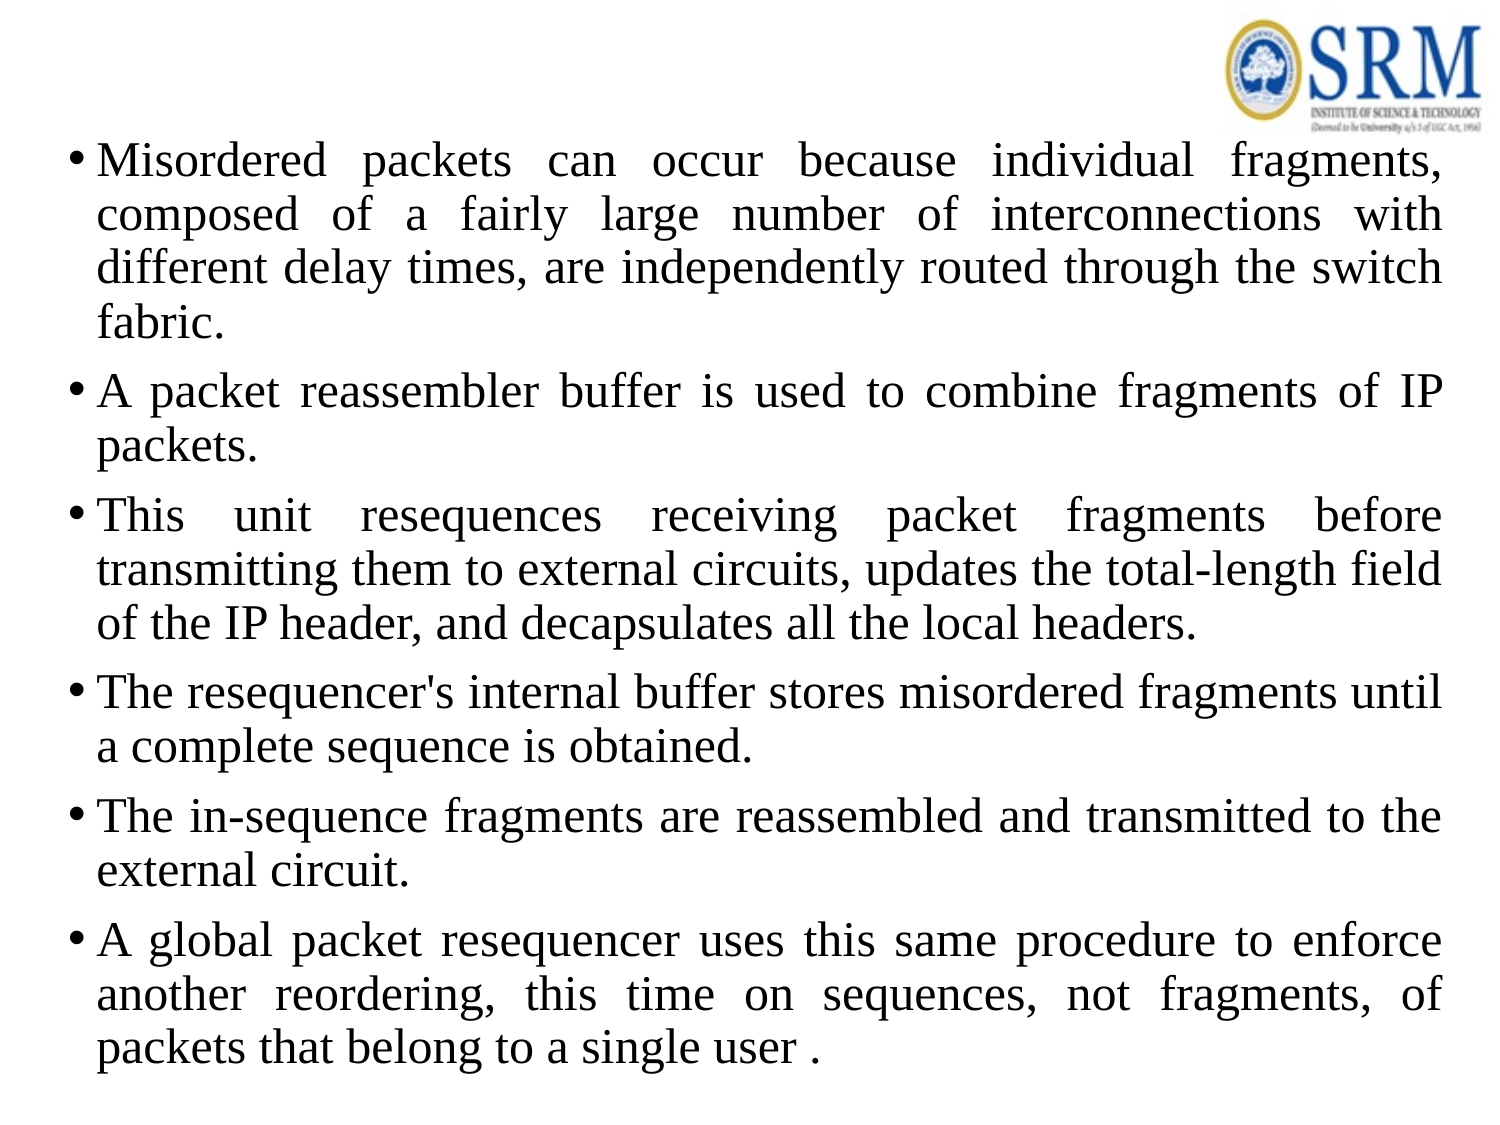

Misordered packets can occur because individual fragments, composed of a fairly large number of interconnections with different delay times, are independently routed through the switch fabric.
A packet reassembler buffer is used to combine fragments of IP packets.
This unit resequences receiving packet fragments before transmitting them to external circuits, updates the total-length field of the IP header, and decapsulates all the local headers.
The resequencer's internal buffer stores misordered fragments until a complete sequence is obtained.
The in-sequence fragments are reassembled and transmitted to the external circuit.
A global packet resequencer uses this same procedure to enforce another reordering, this time on sequences, not fragments, of packets that belong to a single user .